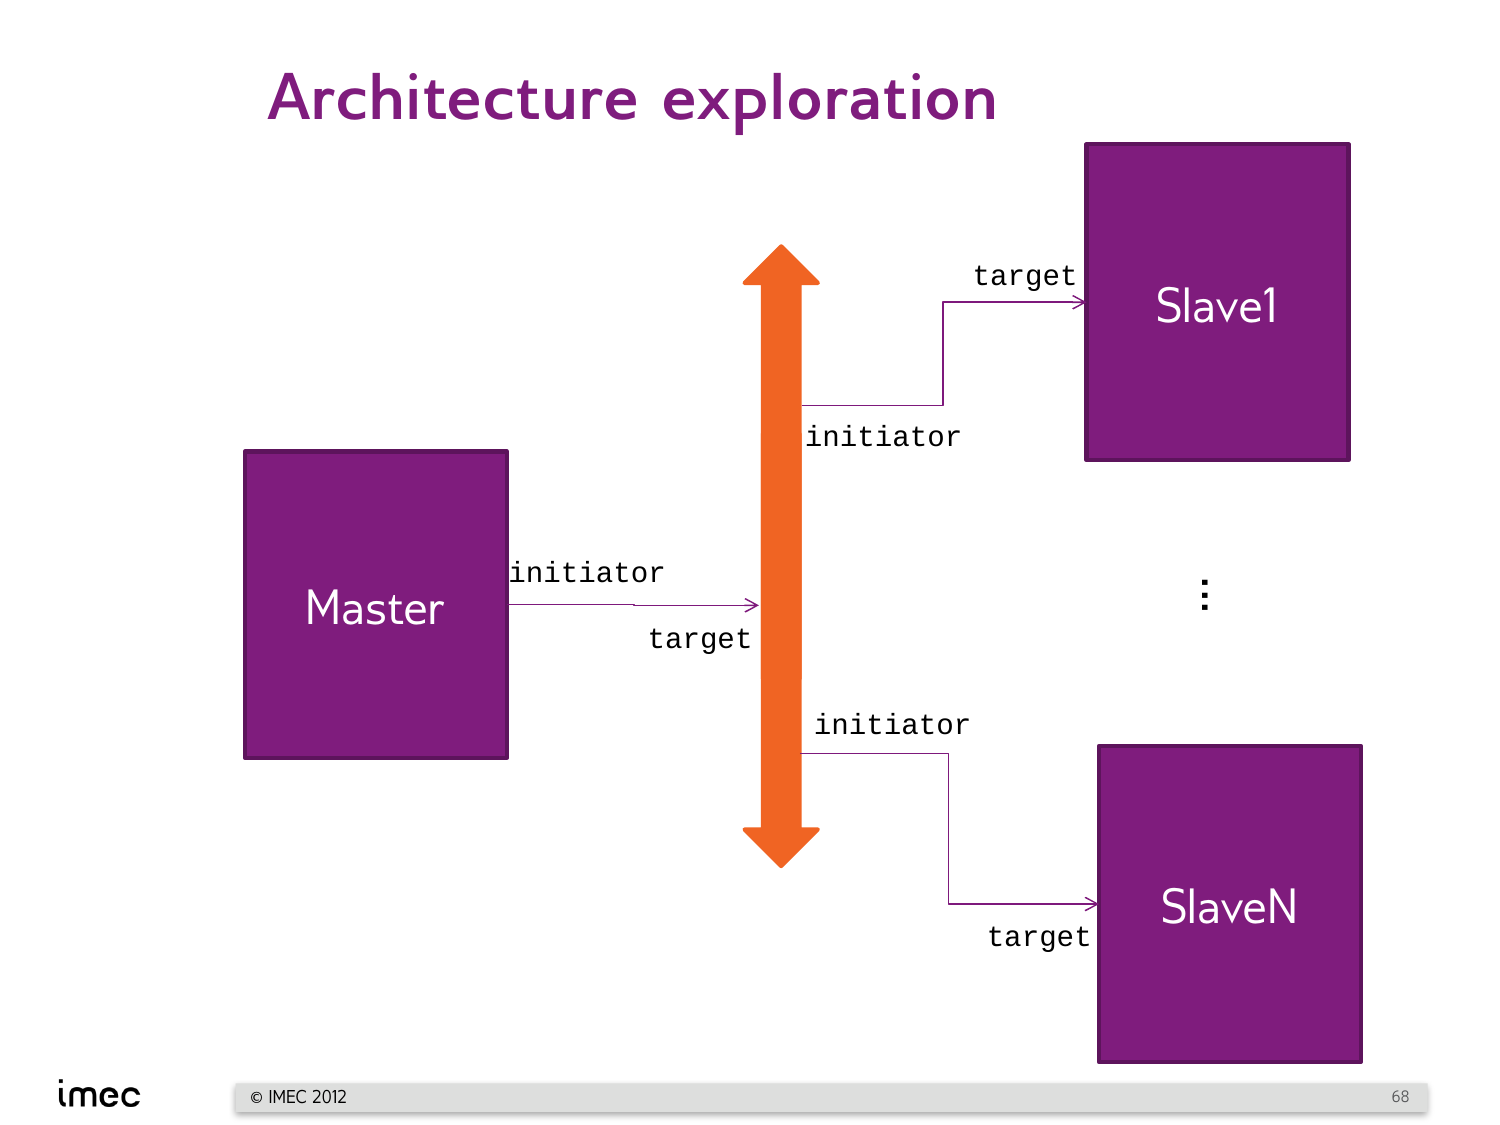

# Architecture exploration
Slave1

target
initiator

Master

initiator
...
target
initiator
SlaveN
target